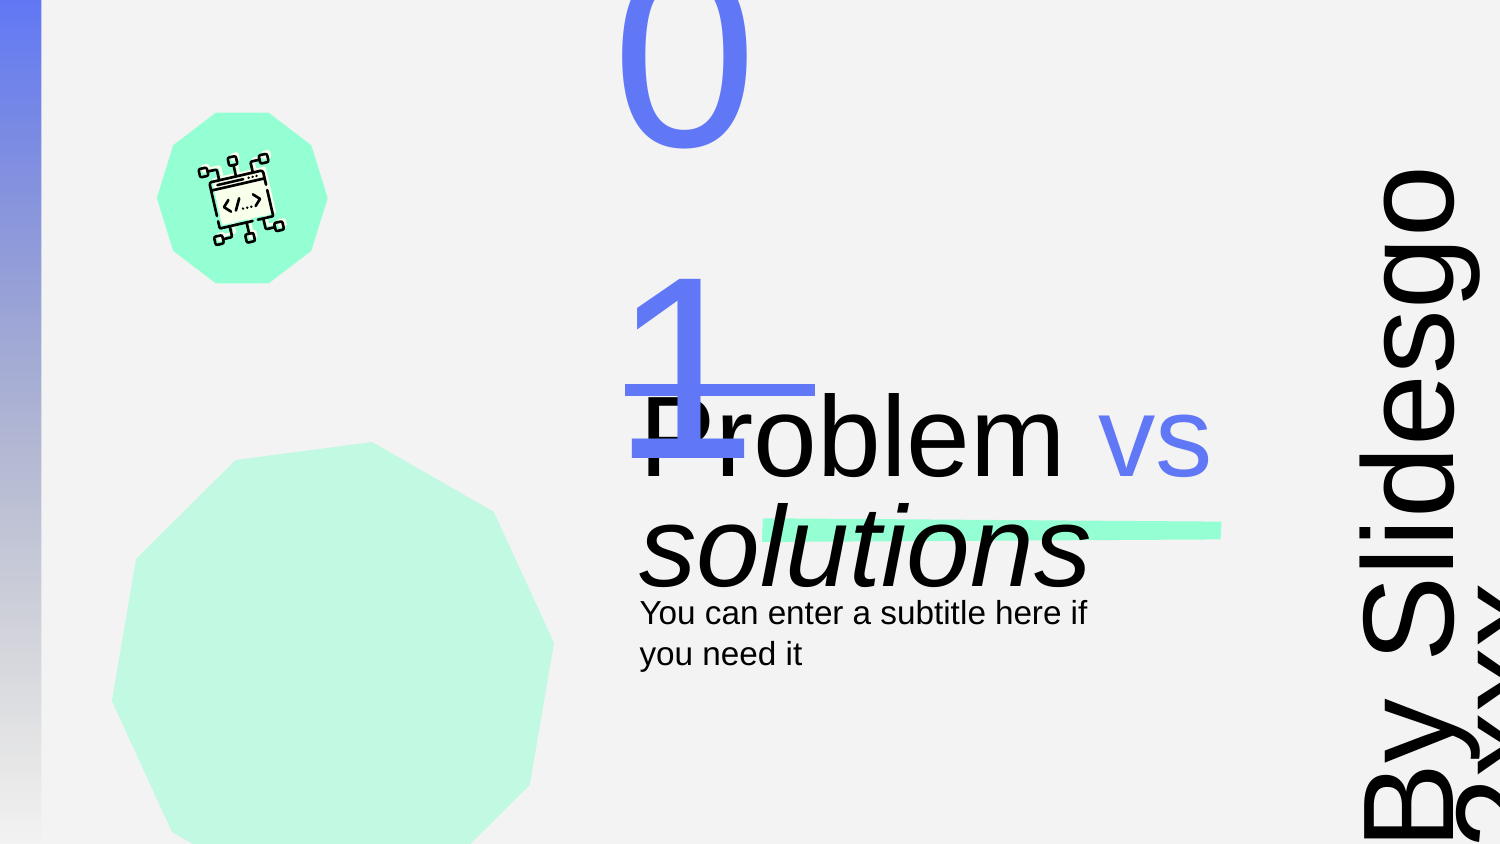

01

# Problem vs solutions
By Slidesgo 2xxx

You can enter a subtitle here if you need it